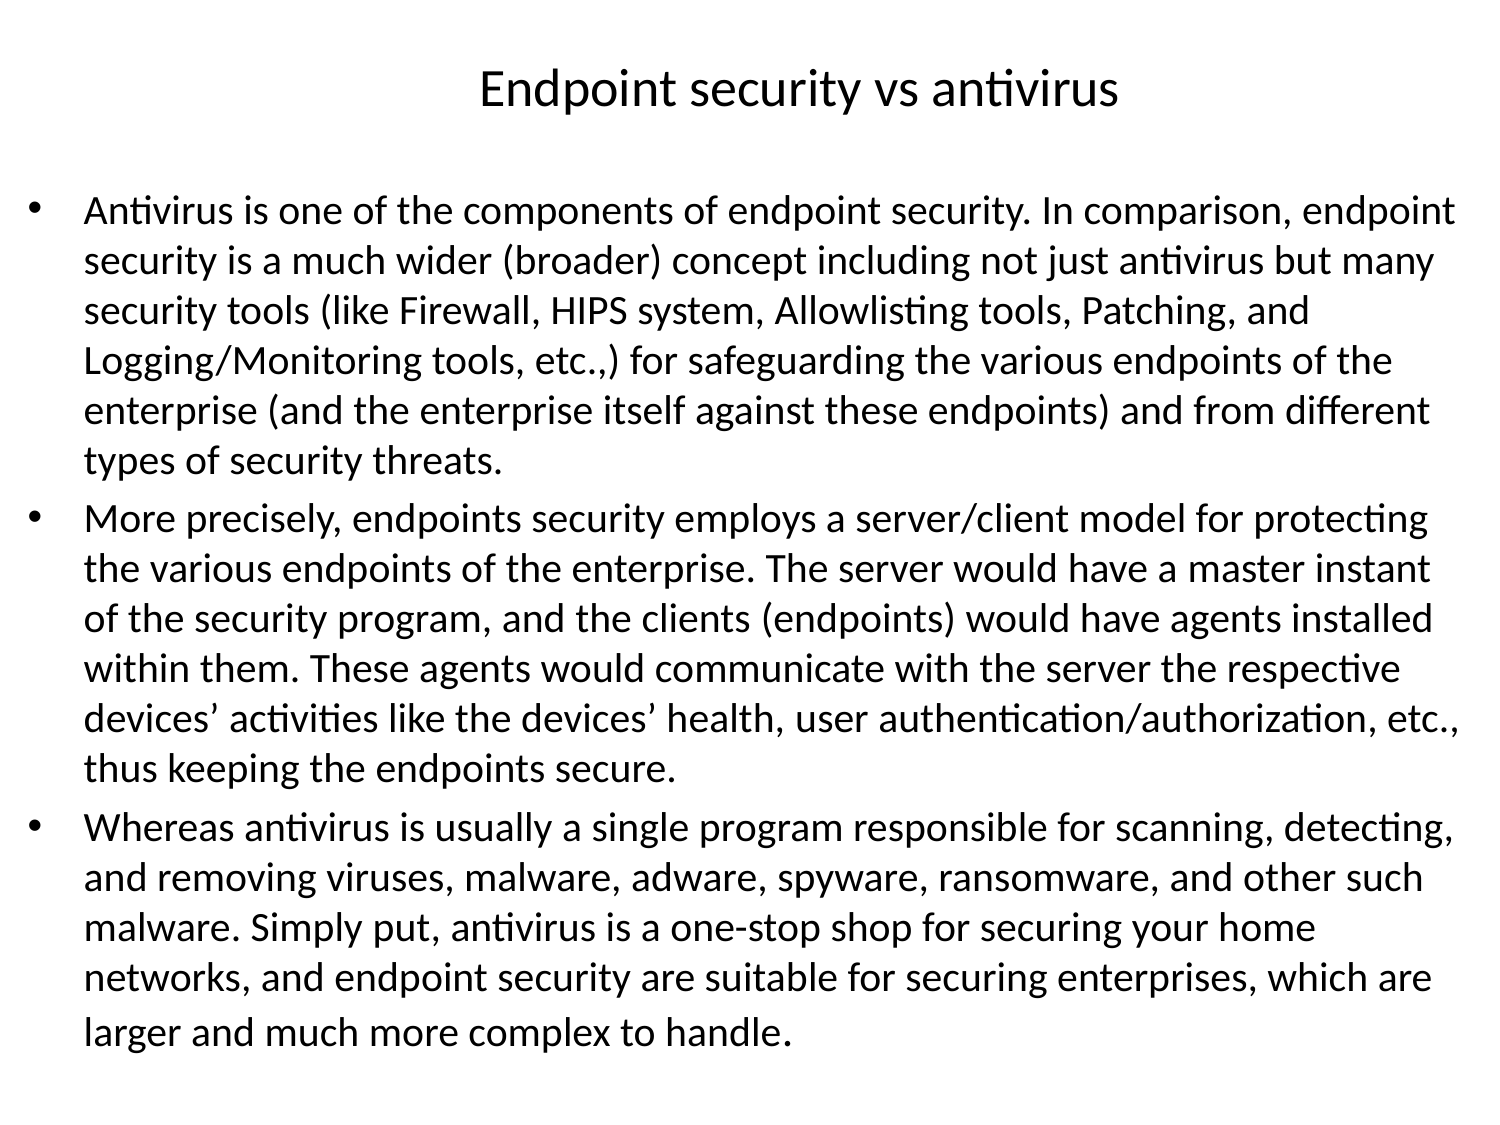

# Endpoint security vs antivirus
Antivirus is one of the components of endpoint security. In comparison, endpoint security is a much wider (broader) concept including not just antivirus but many security tools (like Firewall, HIPS system, Allowlisting tools, Patching, and Logging/Monitoring tools, etc.,) for safeguarding the various endpoints of the enterprise (and the enterprise itself against these endpoints) and from different types of security threats.
More precisely, endpoints security employs a server/client model for protecting the various endpoints of the enterprise. The server would have a master instant of the security program, and the clients (endpoints) would have agents installed within them. These agents would communicate with the server the respective devices’ activities like the devices’ health, user authentication/authorization, etc., thus keeping the endpoints secure.
Whereas antivirus is usually a single program responsible for scanning, detecting, and removing viruses, malware, adware, spyware, ransomware, and other such malware. Simply put, antivirus is a one-stop shop for securing your home networks, and endpoint security are suitable for securing enterprises, which are larger and much more complex to handle.